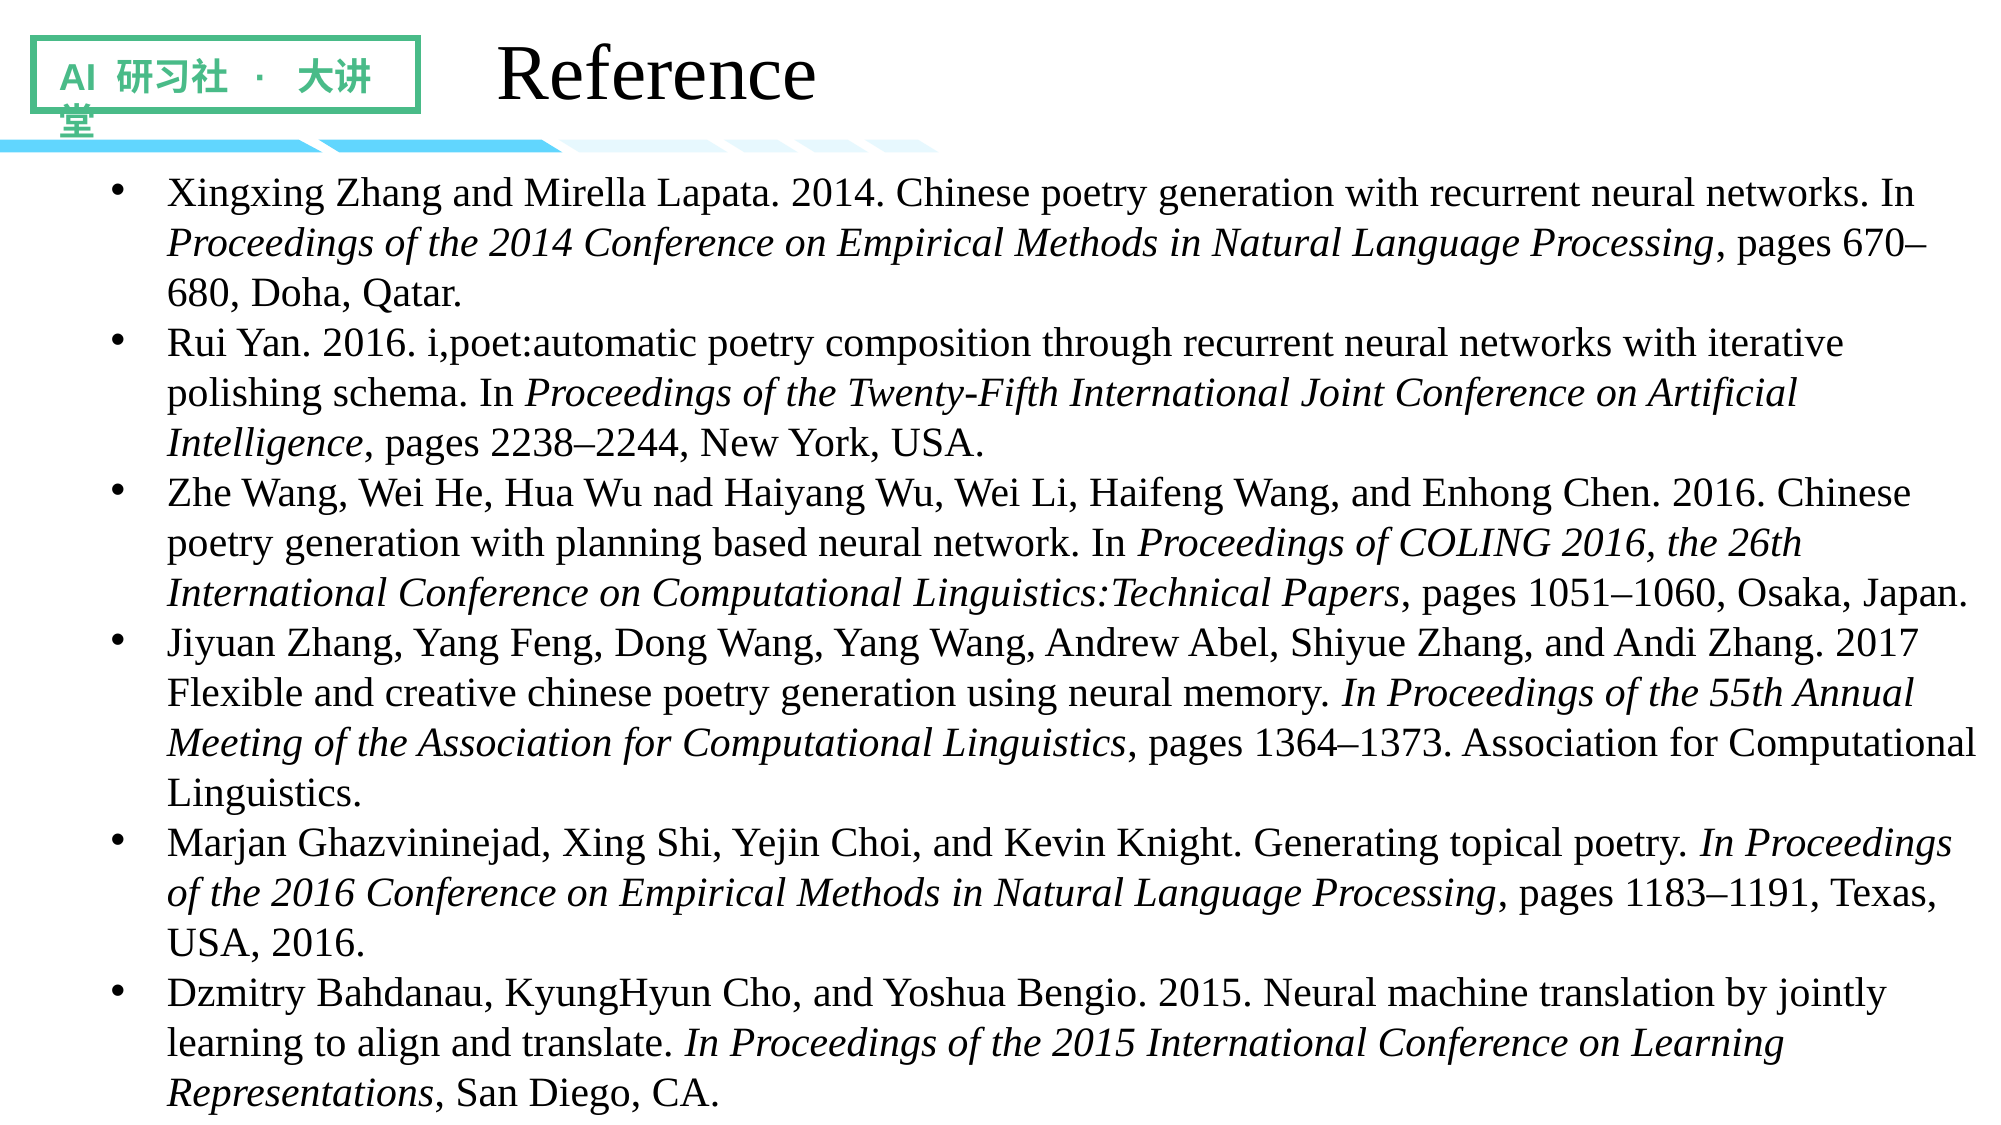

Reference
Xingxing Zhang and Mirella Lapata. 2014. Chinese poetry generation with recurrent neural networks. In Proceedings of the 2014 Conference on Empirical Methods in Natural Language Processing, pages 670–680, Doha, Qatar.
Rui Yan. 2016. i,poet:automatic poetry composition through recurrent neural networks with iterative polishing schema. In Proceedings of the Twenty-Fifth International Joint Conference on Artificial Intelligence, pages 2238–2244, New York, USA.
Zhe Wang, Wei He, Hua Wu nad Haiyang Wu, Wei Li, Haifeng Wang, and Enhong Chen. 2016. Chinese poetry generation with planning based neural network. In Proceedings of COLING 2016, the 26th International Conference on Computational Linguistics:Technical Papers, pages 1051–1060, Osaka, Japan.
Jiyuan Zhang, Yang Feng, Dong Wang, Yang Wang, Andrew Abel, Shiyue Zhang, and Andi Zhang. 2017  Flexible and creative chinese poetry generation using neural memory. In Proceedings of the 55th Annual Meeting of the Association for Computational Linguistics, pages 1364–1373. Association for Computational Linguistics.
Marjan Ghazvininejad, Xing Shi, Yejin Choi, and Kevin Knight. Generating topical poetry. In Proceedings of the 2016 Conference on Empirical Methods in Natural Language Processing, pages 1183–1191, Texas, USA, 2016.
Dzmitry Bahdanau, KyungHyun Cho, and Yoshua Bengio. 2015. Neural machine translation by jointly learning to align and translate. In Proceedings of the 2015 International Conference on Learning Representations, San Diego, CA.